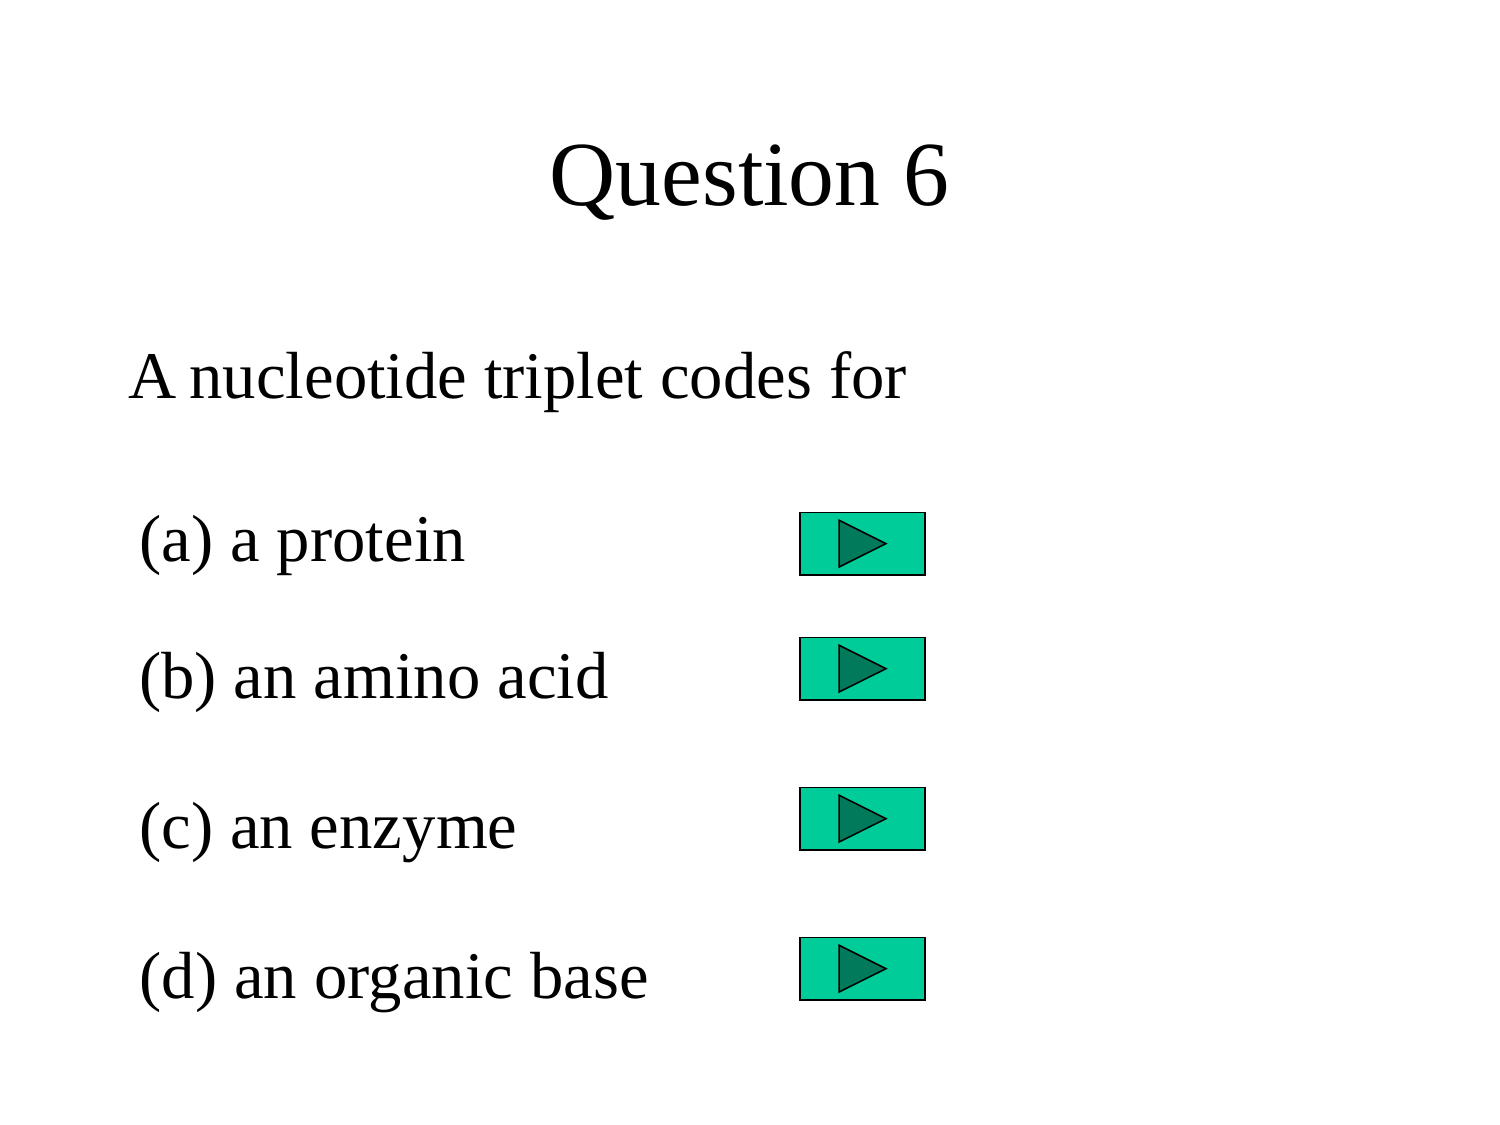

# Question 6
A nucleotide triplet codes for
(a) a protein

(b) an amino acid

(c) an enzyme

(d) an organic base